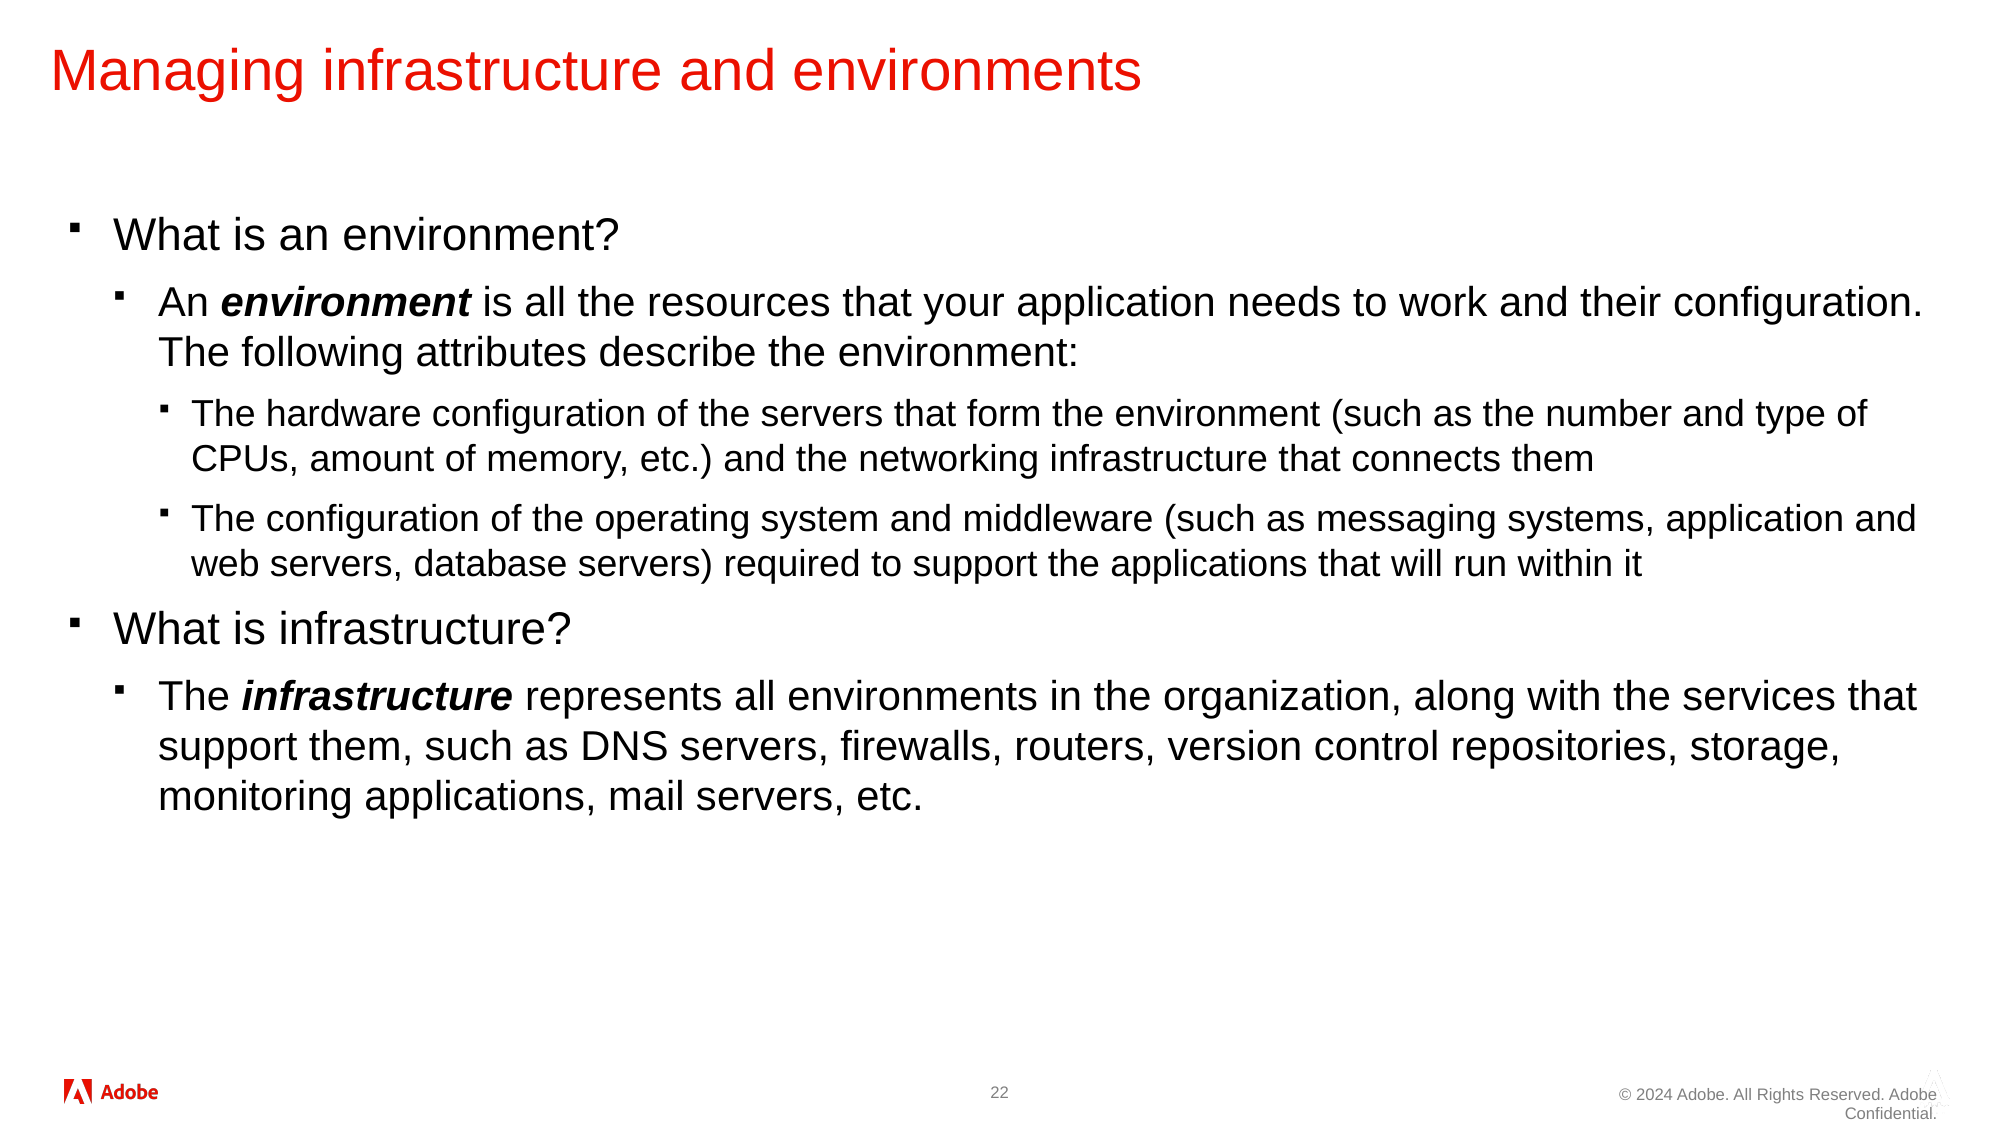

# Managing infrastructure and environments
What is an environment?
An environment is all the resources that your application needs to work and their configuration. The following attributes describe the environment:
The hardware configuration of the servers that form the environment (such as the number and type of CPUs, amount of memory, etc.) and the networking infrastructure that connects them
The configuration of the operating system and middleware (such as messaging systems, application and web servers, database servers) required to support the applications that will run within it
What is infrastructure?
The infrastructure represents all environments in the organization, along with the services that support them, such as DNS servers, firewalls, routers, version control repositories, storage, monitoring applications, mail servers, etc.
22